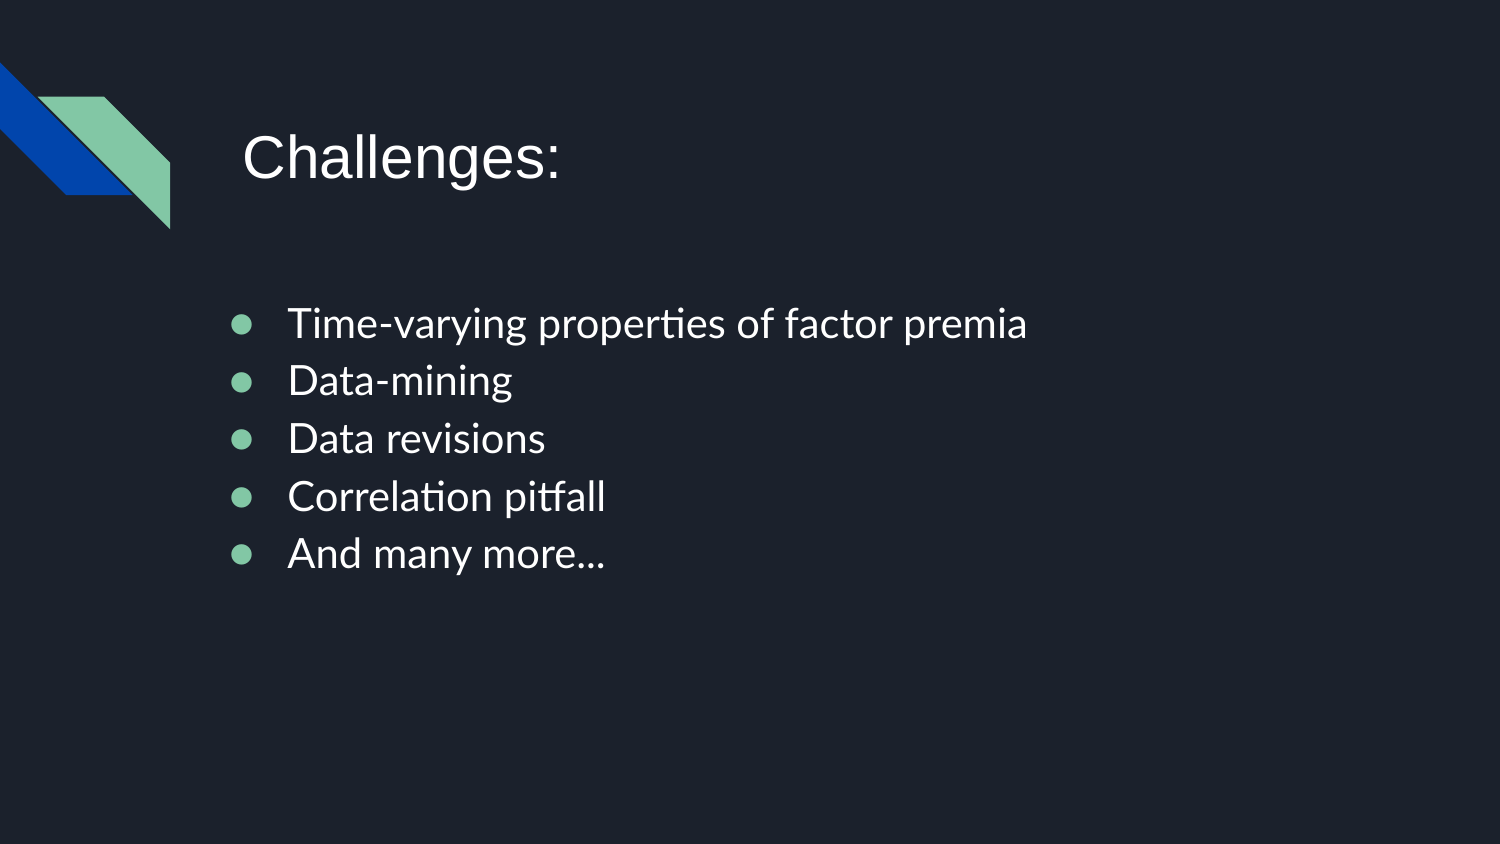

# Challenges:
Time-varying properties of factor premia
Data-mining
Data revisions
Correlation pitfall
And many more...